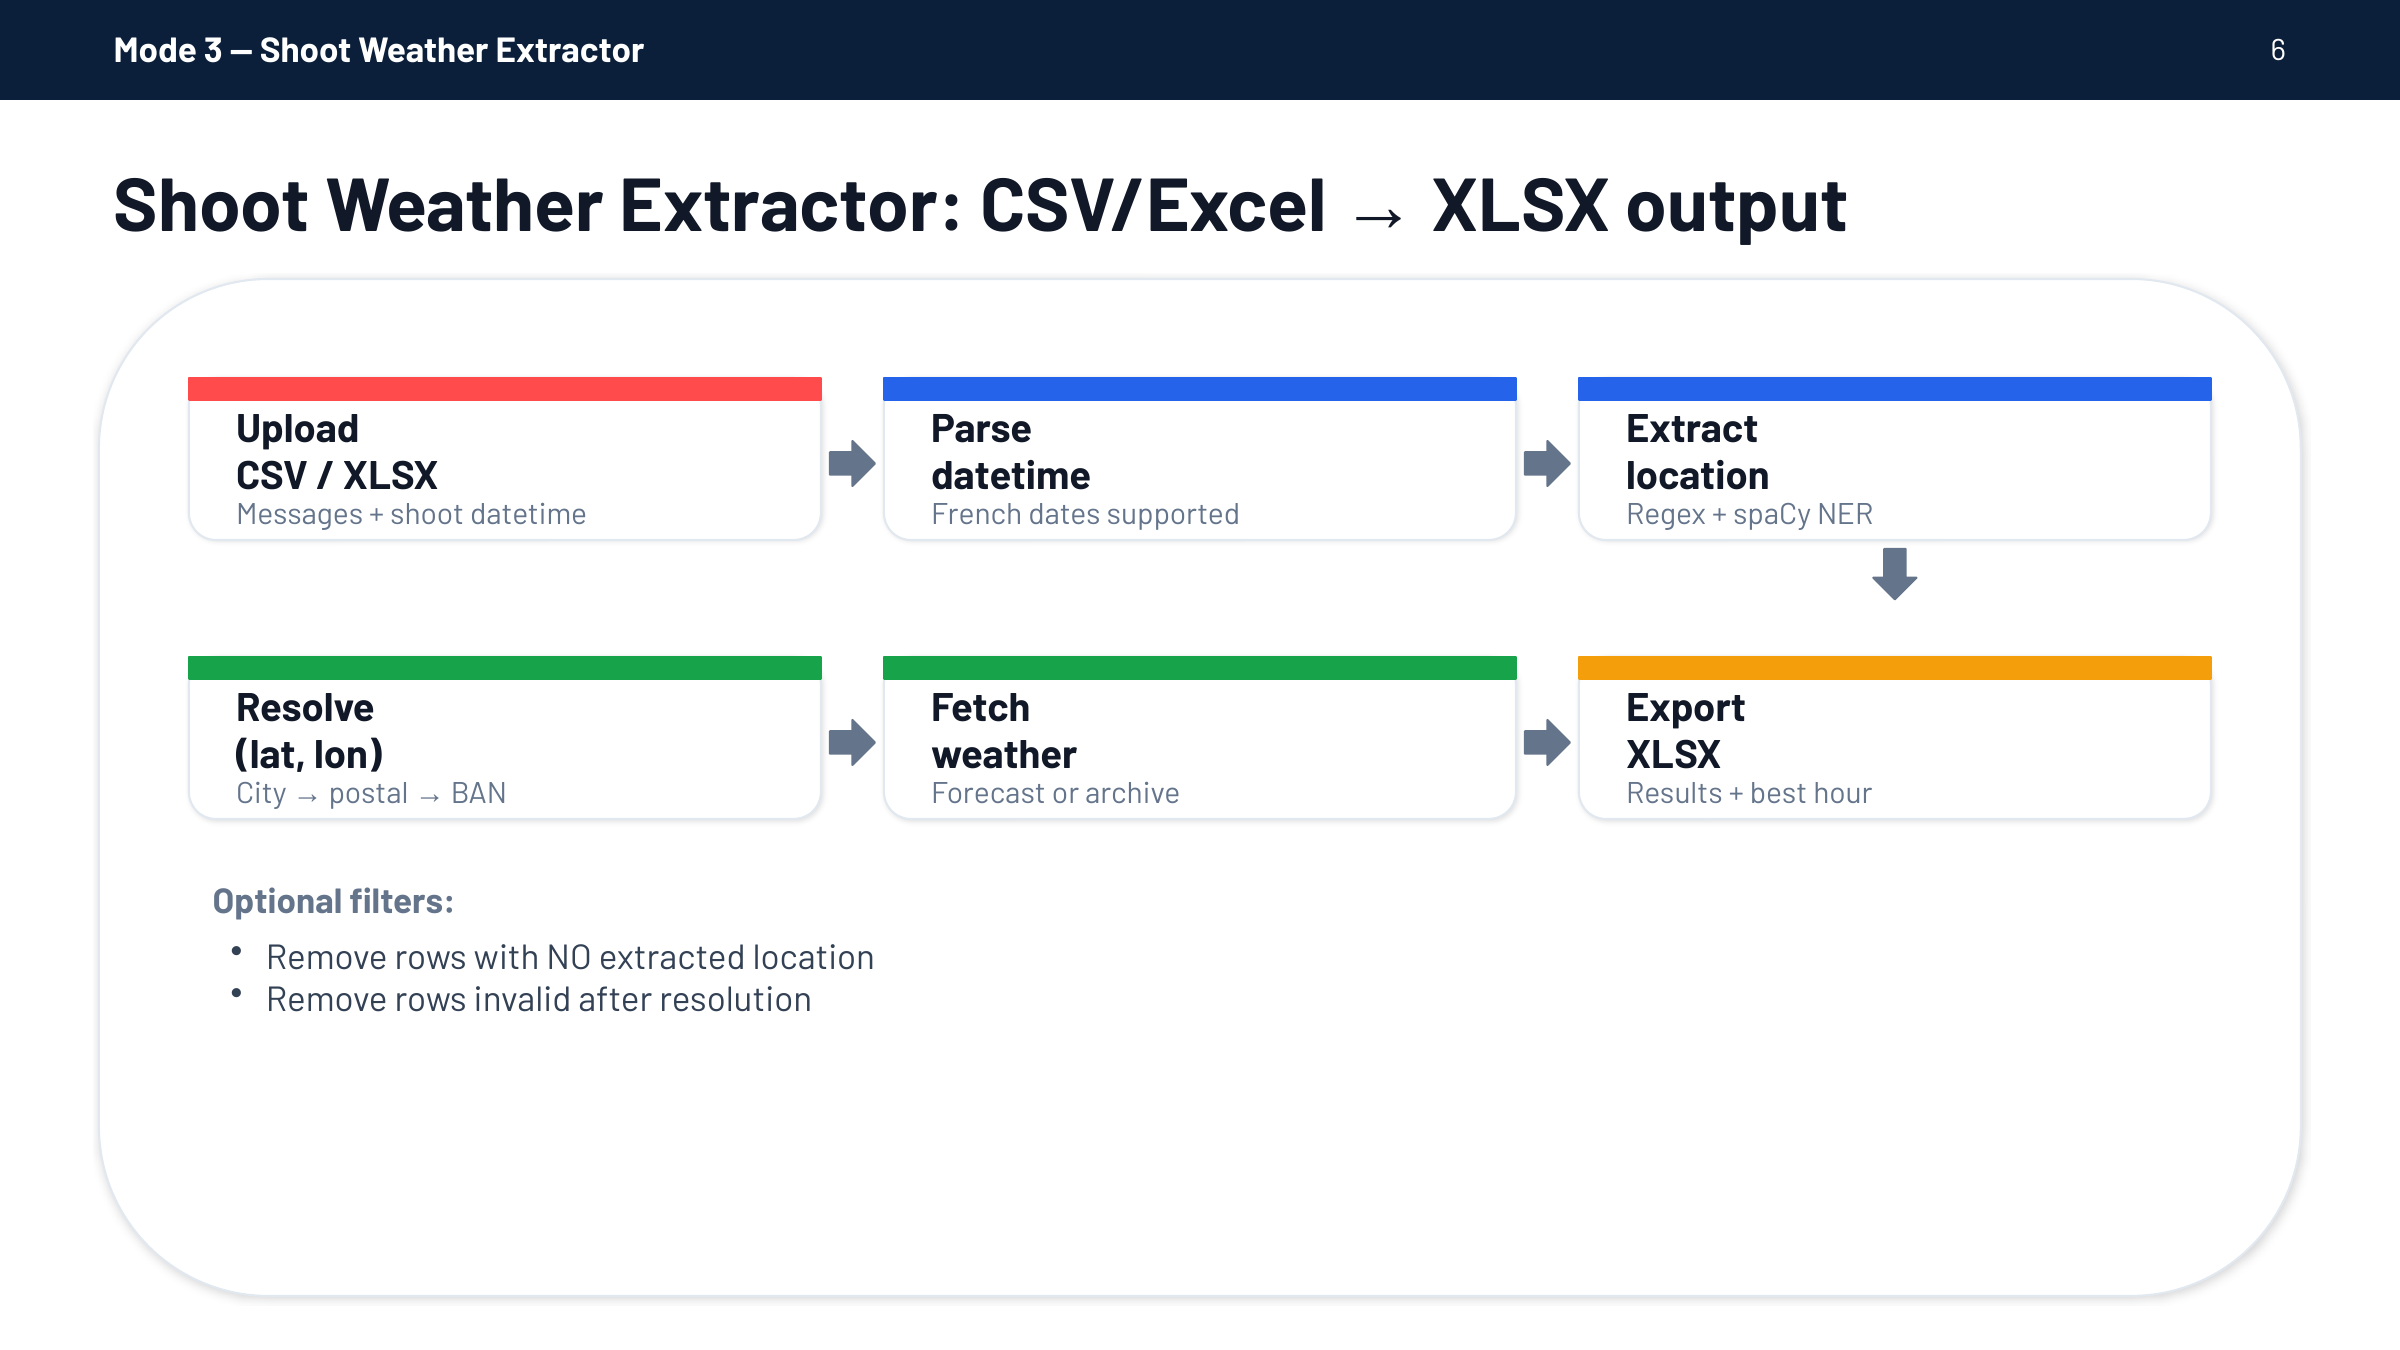

Mode 3 — Shoot Weather Extractor
6
Shoot Weather Extractor: CSV/Excel → XLSX output

Upload
CSV / XLSX
Parse
datetime
Extract
location

Messages + shoot datetime
French dates supported
Regex + spaCy NER

Resolve
(lat, lon)
Fetch
weather
Export
XLSX

City → postal → BAN
Forecast or archive
Results + best hour
Optional filters:
Remove rows with NO extracted location
Remove rows invalid after resolution